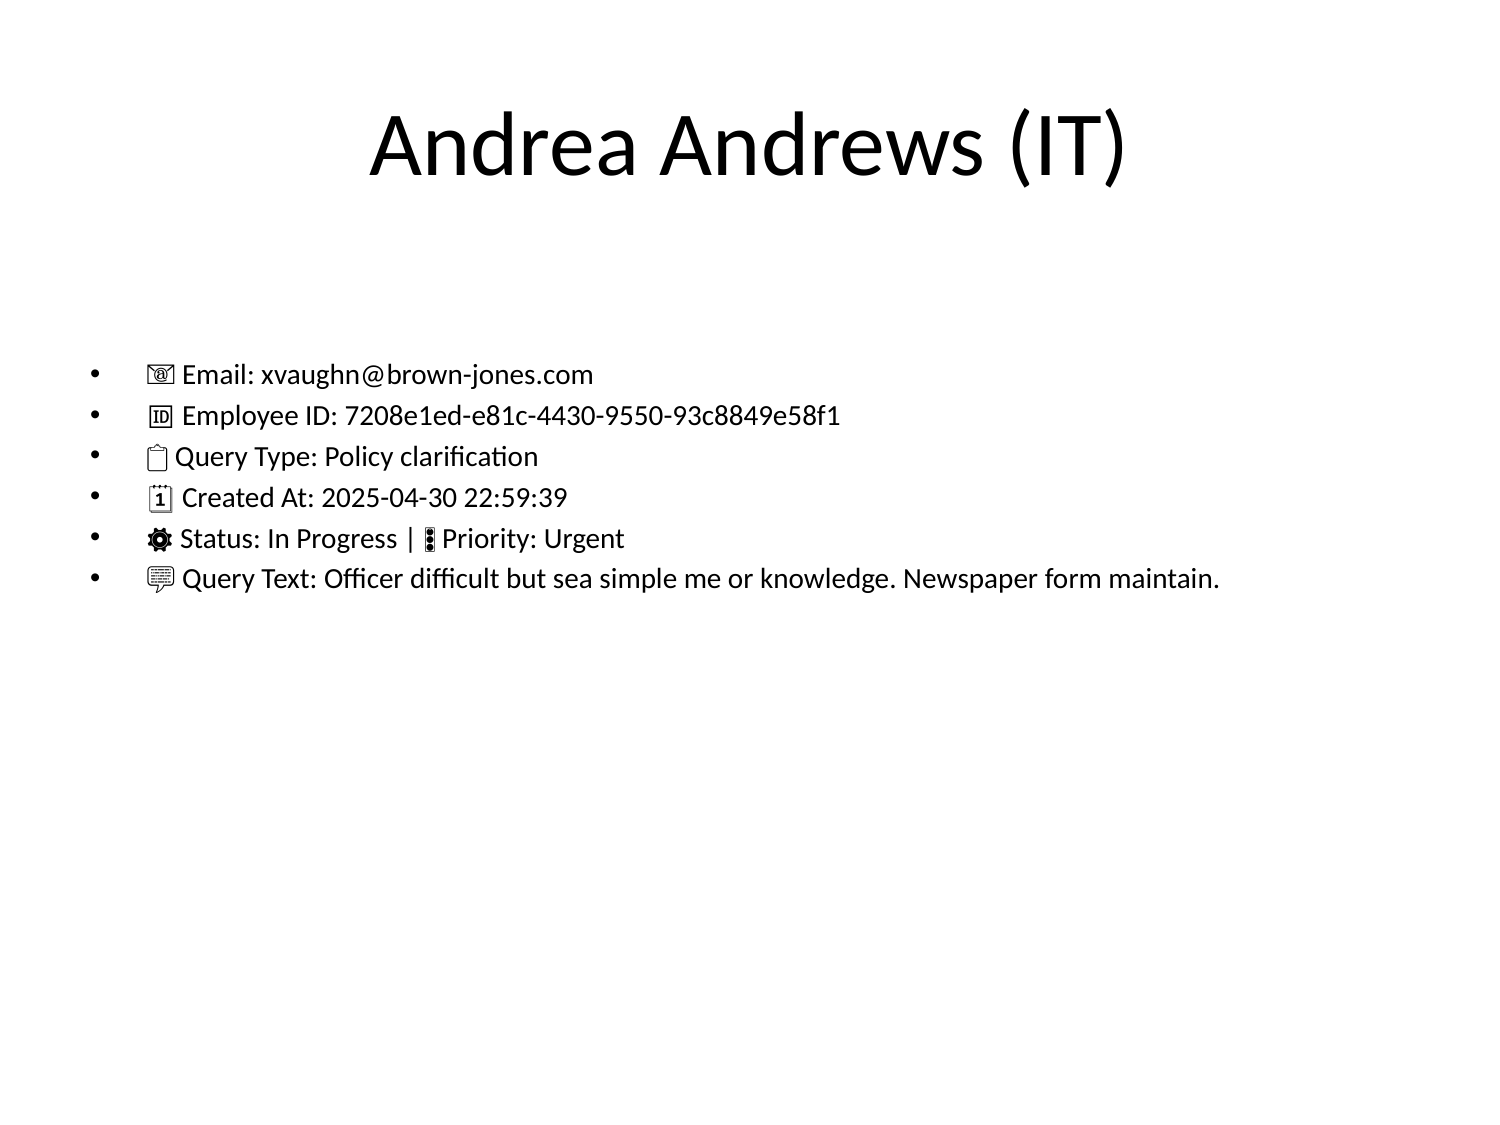

# Andrea Andrews (IT)

📧 Email: xvaughn@brown-jones.com
🆔 Employee ID: 7208e1ed-e81c-4430-9550-93c8849e58f1
📋 Query Type: Policy clarification
🗓 Created At: 2025-04-30 22:59:39
⚙ Status: In Progress | 🚦 Priority: Urgent
💬 Query Text: Officer difficult but sea simple me or knowledge. Newspaper form maintain.